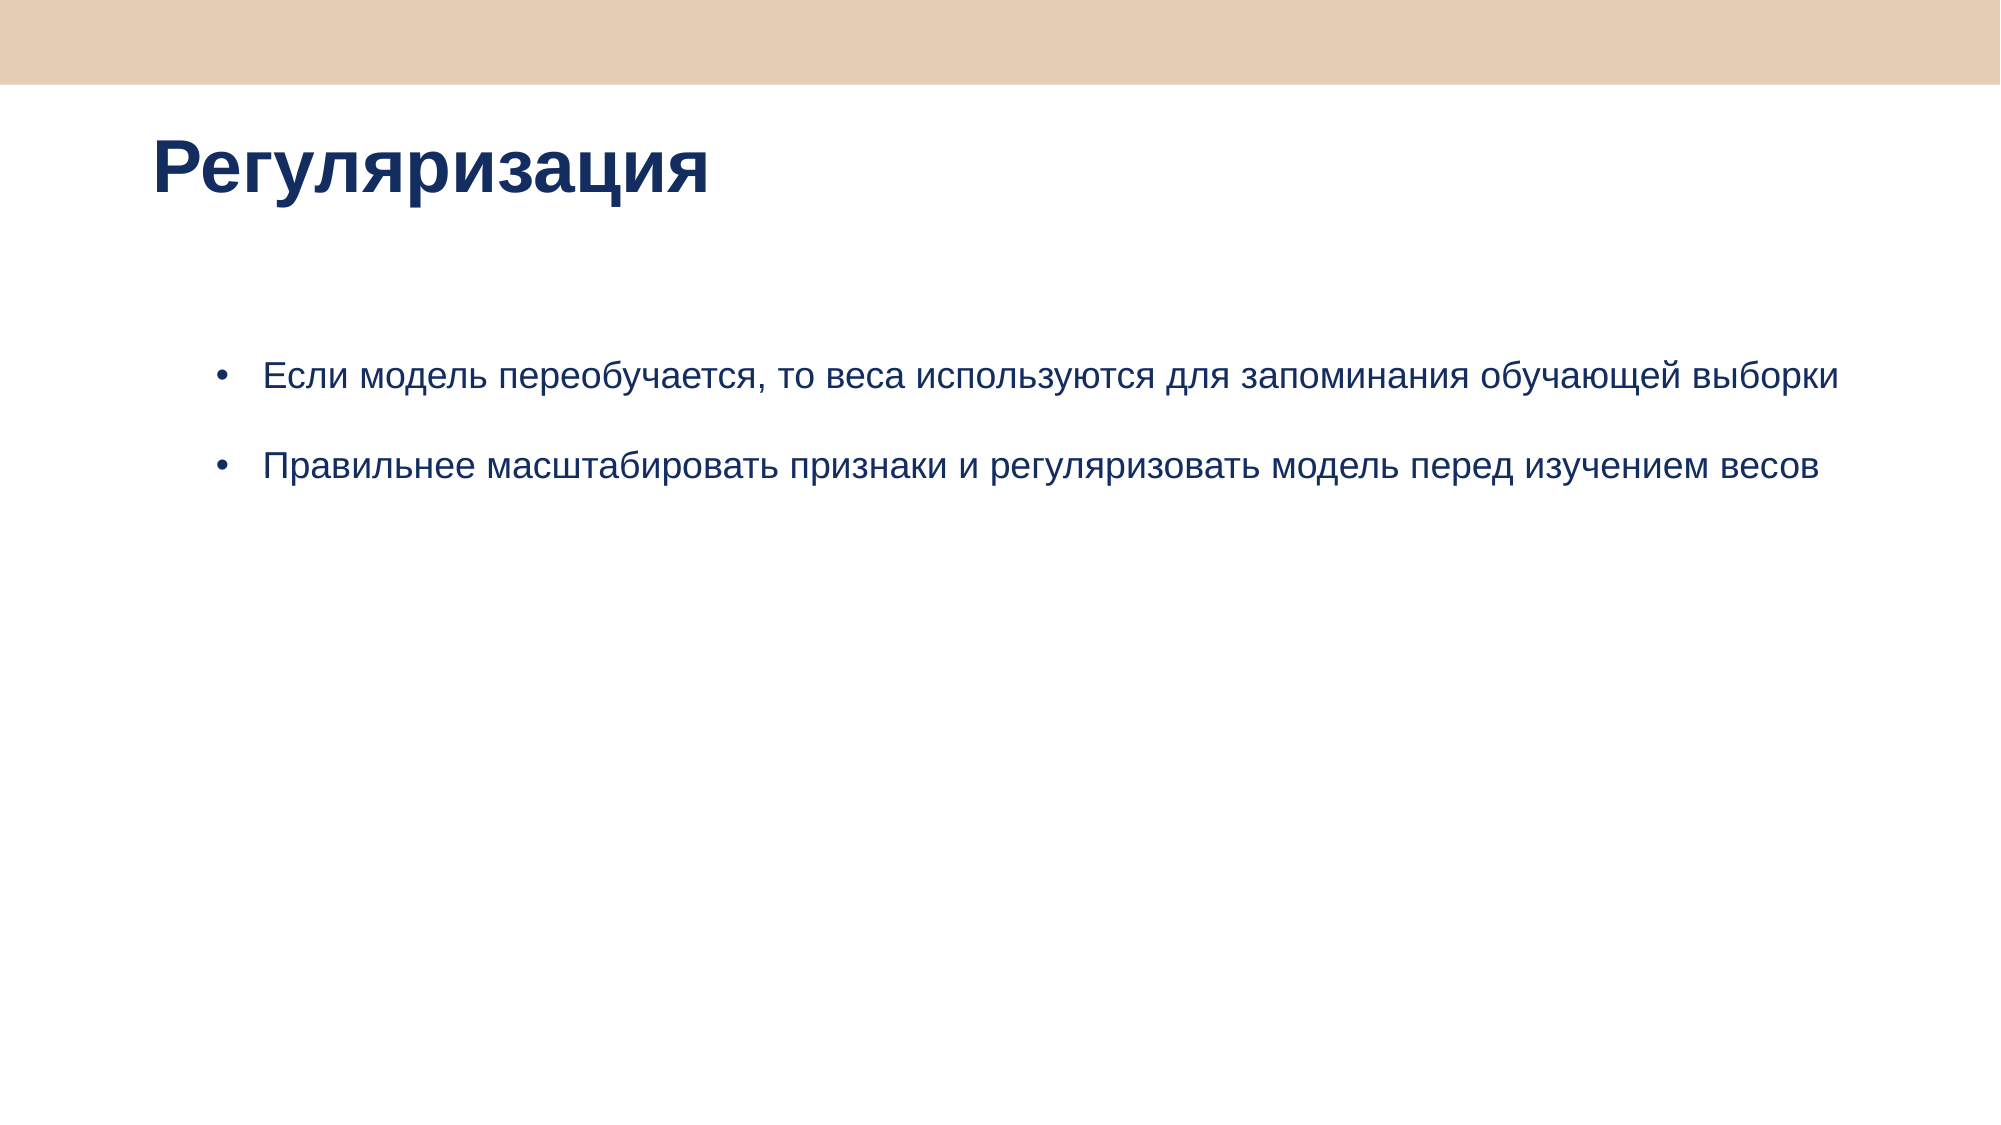

# Регуляризация
Если модель переобучается, то веса используются для запоминания обучающей выборки

Правильнее масштабировать признаки и регуляризовать модель перед изучением весов